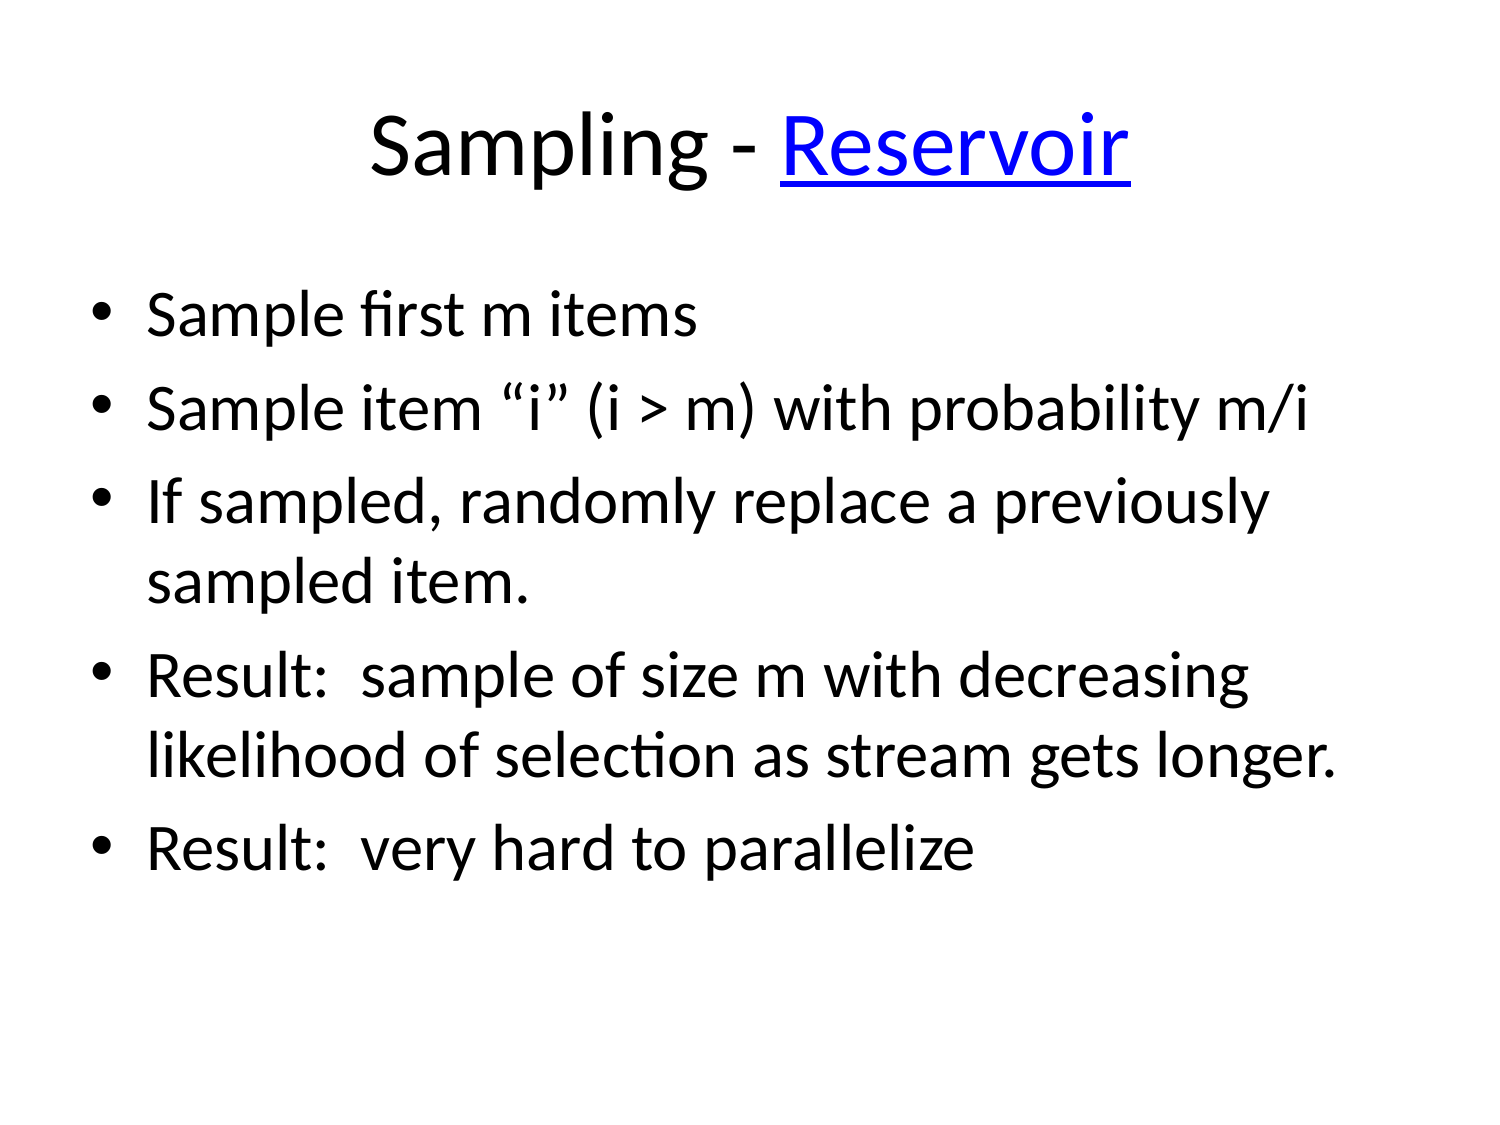

# Sampling - Reservoir
Sample first m items
Sample item “i” (i > m) with probability m/i
If sampled, randomly replace a previously sampled item.
Result:  sample of size m with decreasing likelihood of selection as stream gets longer.
Result:  very hard to parallelize